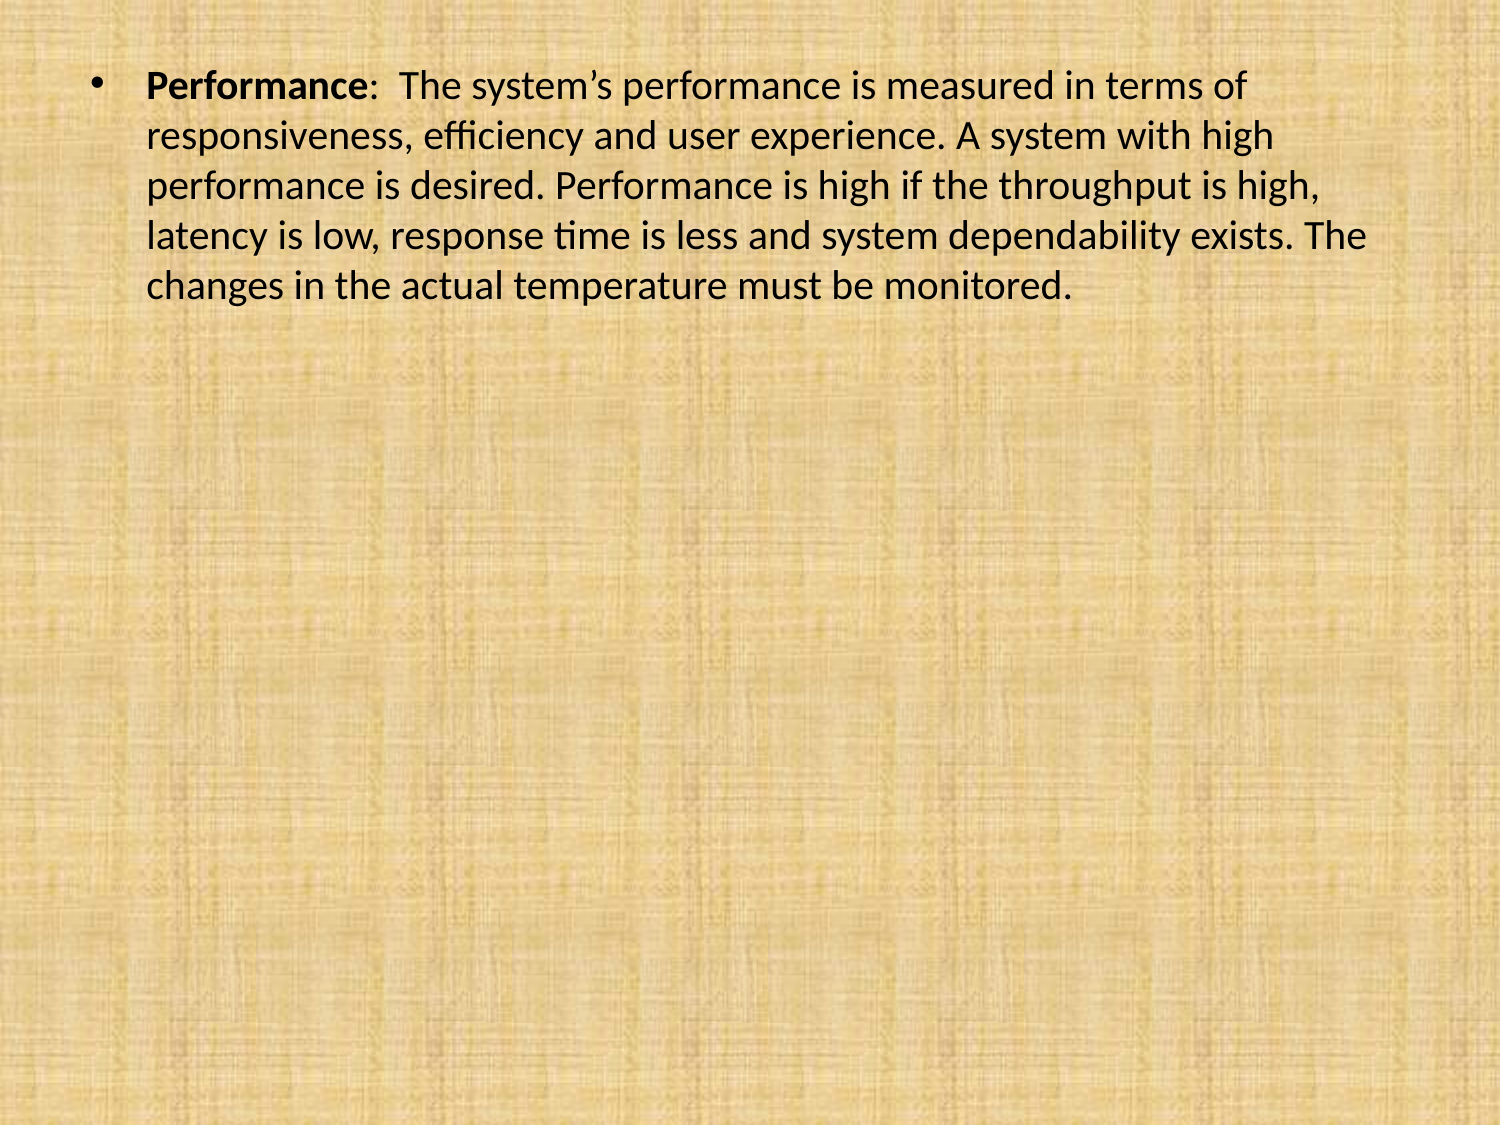

Performance:  The system’s performance is measured in terms of responsiveness, efficiency and user experience. A system with high performance is desired. Performance is high if the throughput is high, latency is low, response time is less and system dependability exists. The changes in the actual temperature must be monitored.